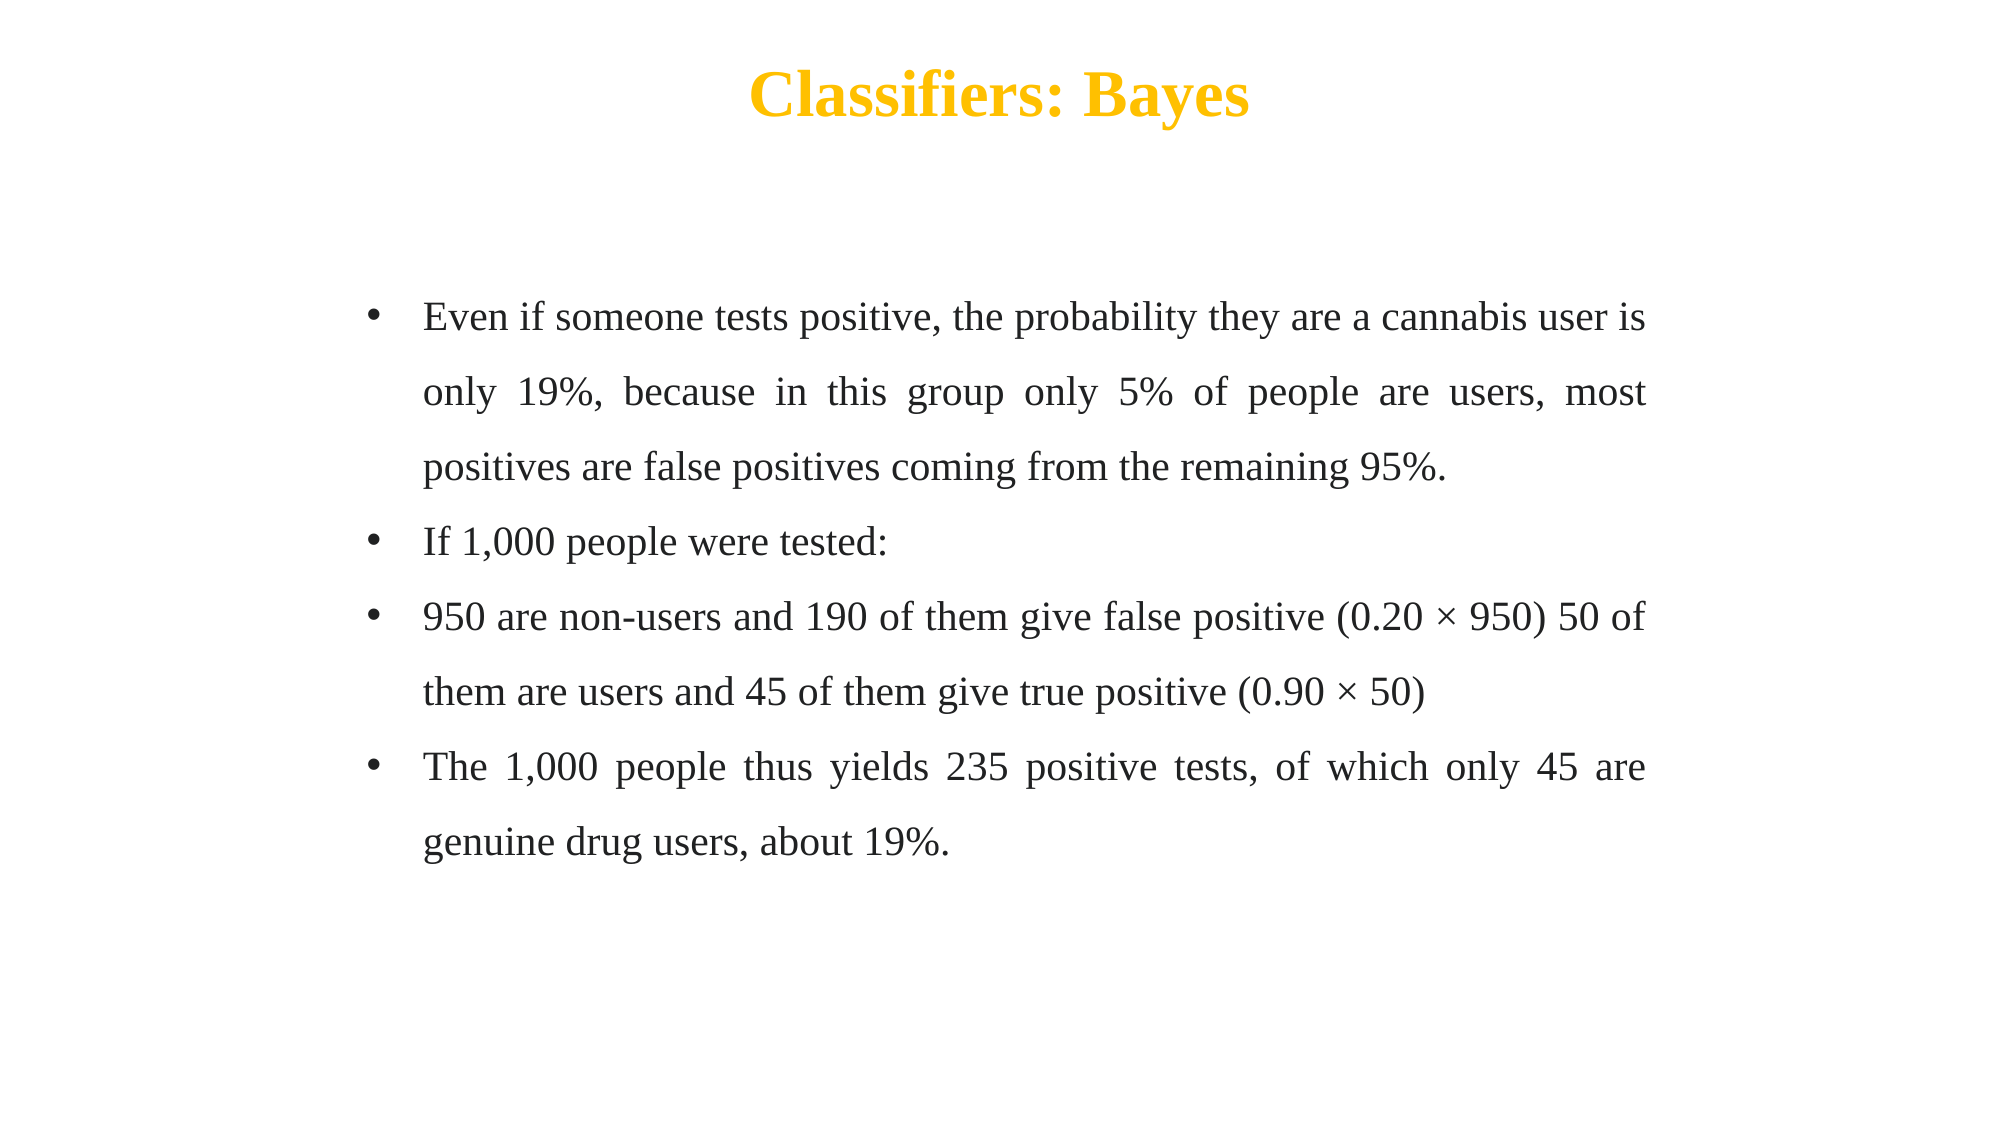

Classifiers: Bayes
Even if someone tests positive, the probability they are a cannabis user is only 19%, because in this group only 5% of people are users, most positives are false positives coming from the remaining 95%.
If 1,000 people were tested:
950 are non-users and 190 of them give false positive (0.20 × 950) 50 of them are users and 45 of them give true positive (0.90 × 50)
The 1,000 people thus yields 235 positive tests, of which only 45 are genuine drug users, about 19%.